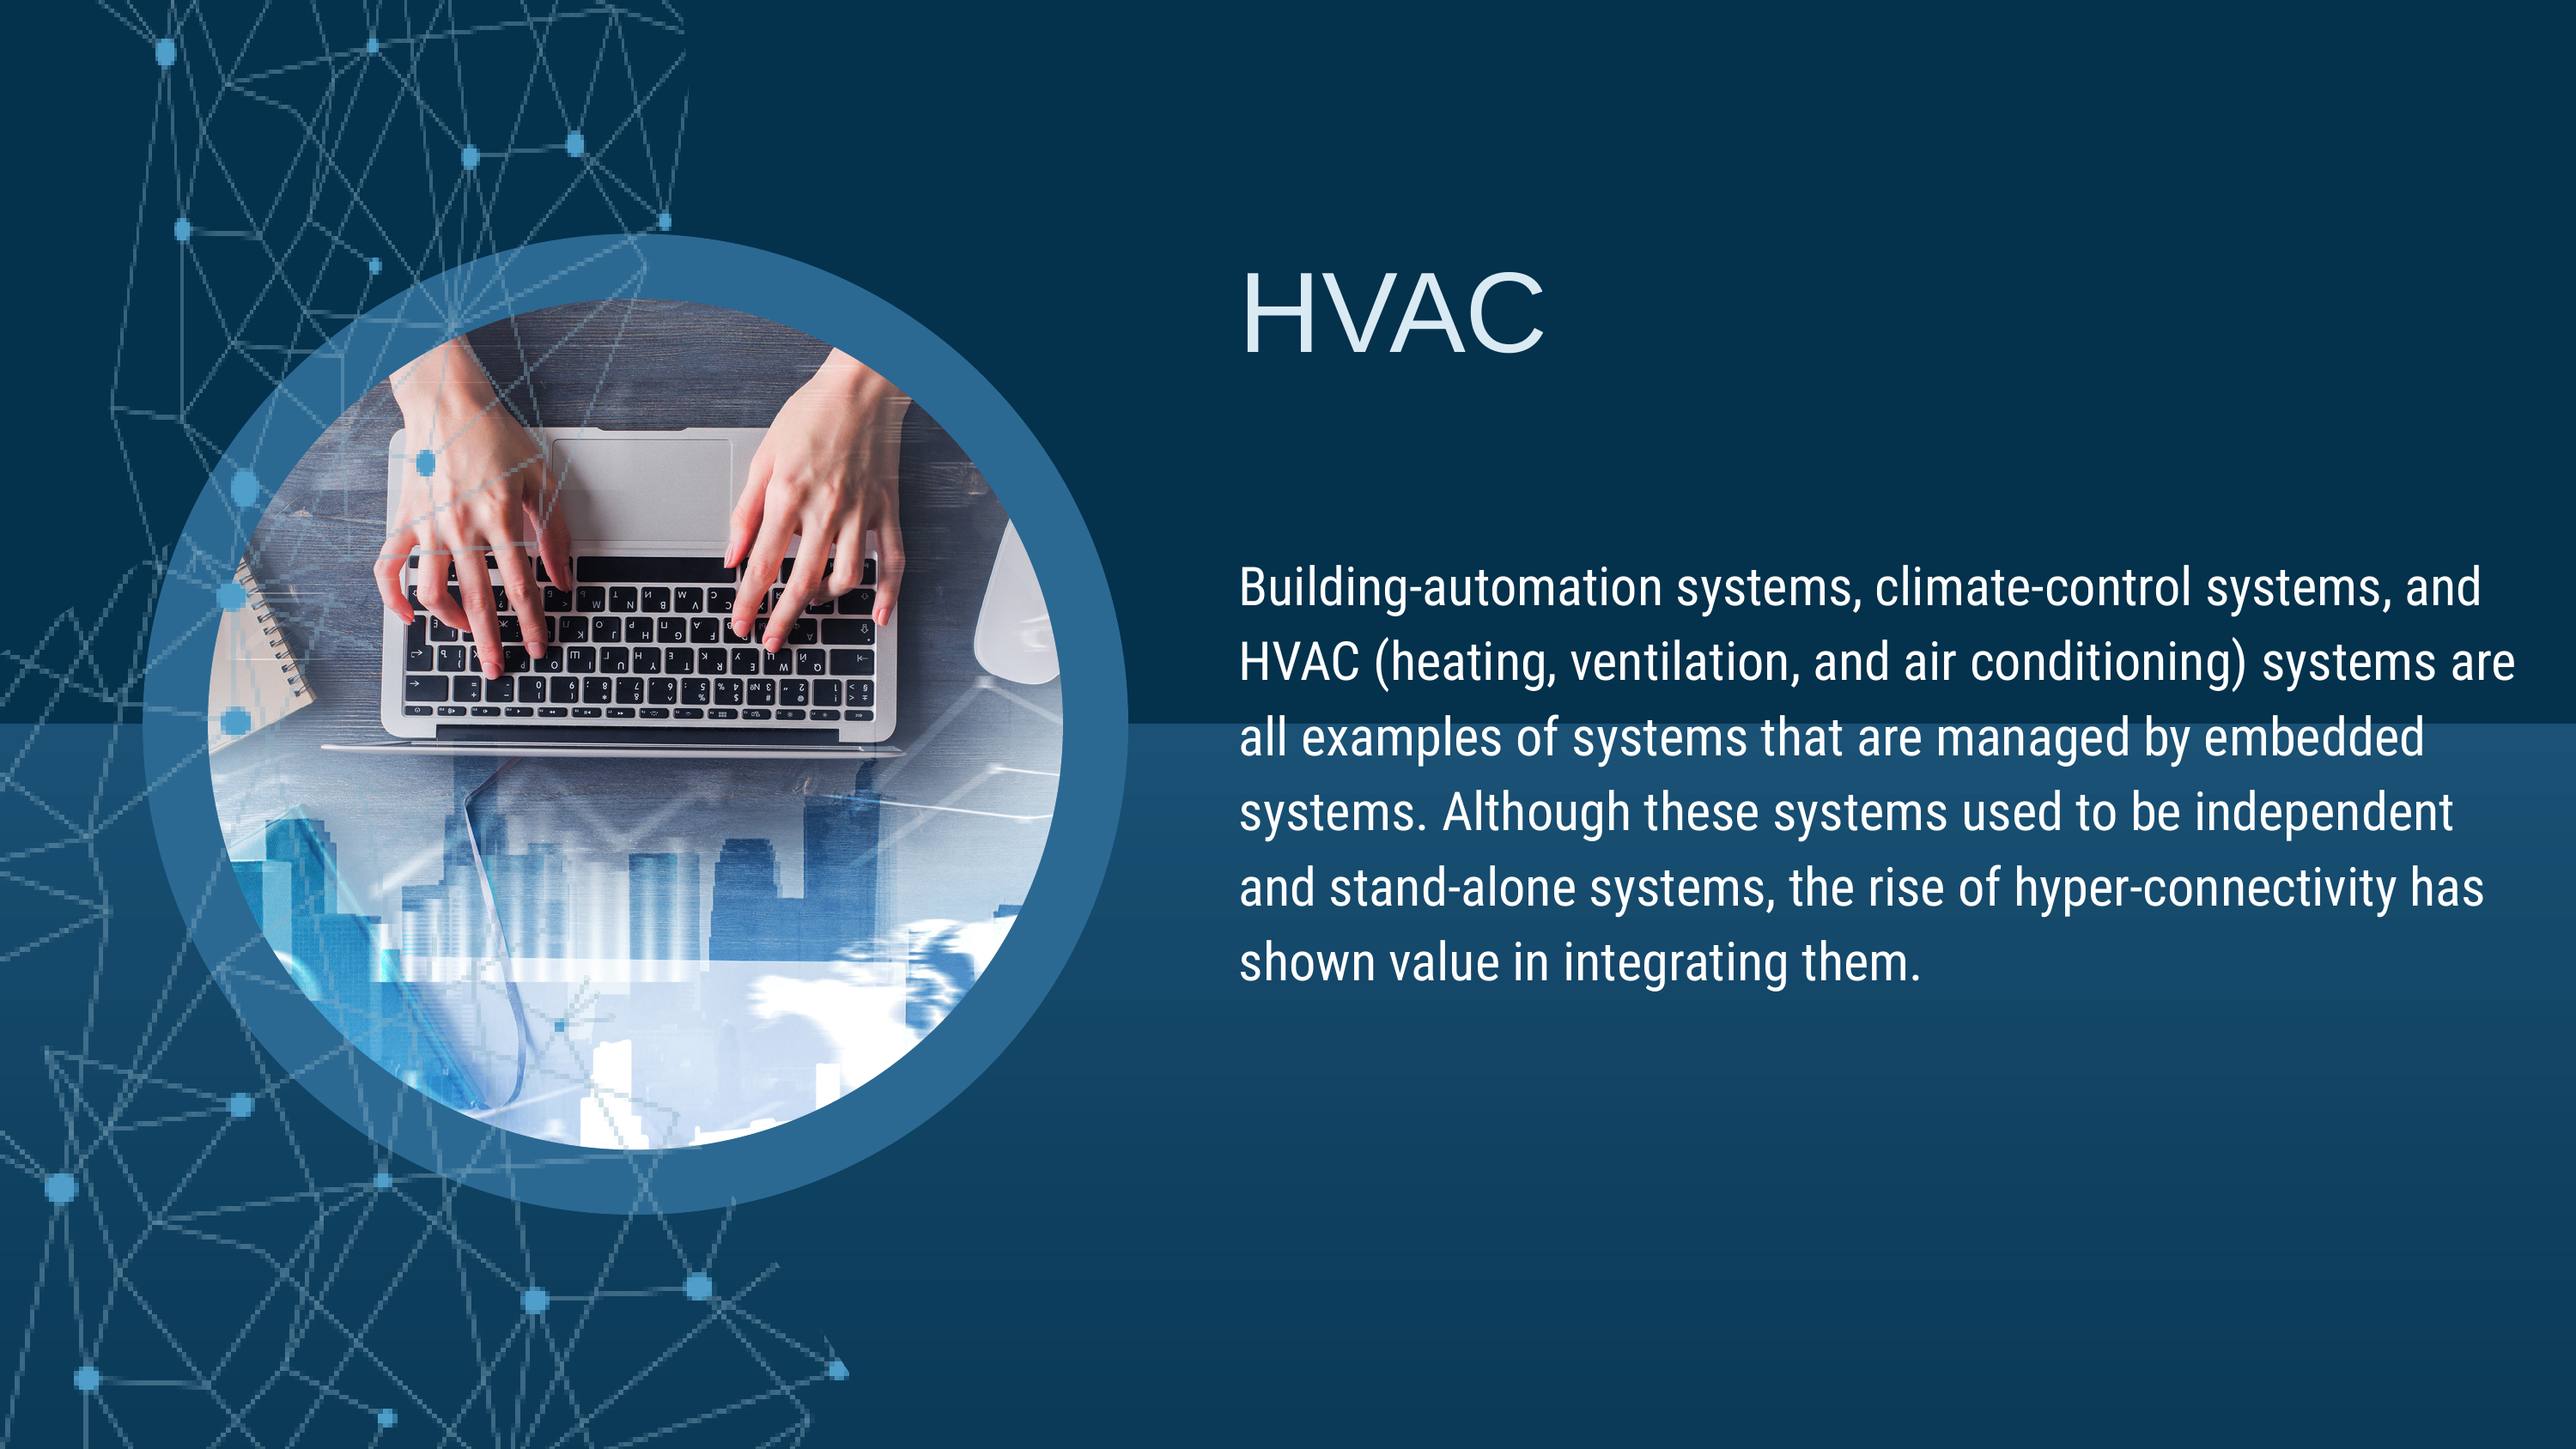

HVAC

Building-automation systems, climate-control systems, and HVAC (heating, ventilation, and air conditioning) systems are all examples of systems that are managed by embedded systems. Although these systems used to be independent and stand-alone systems, the rise of hyper-connectivity has shown value in integrating them.